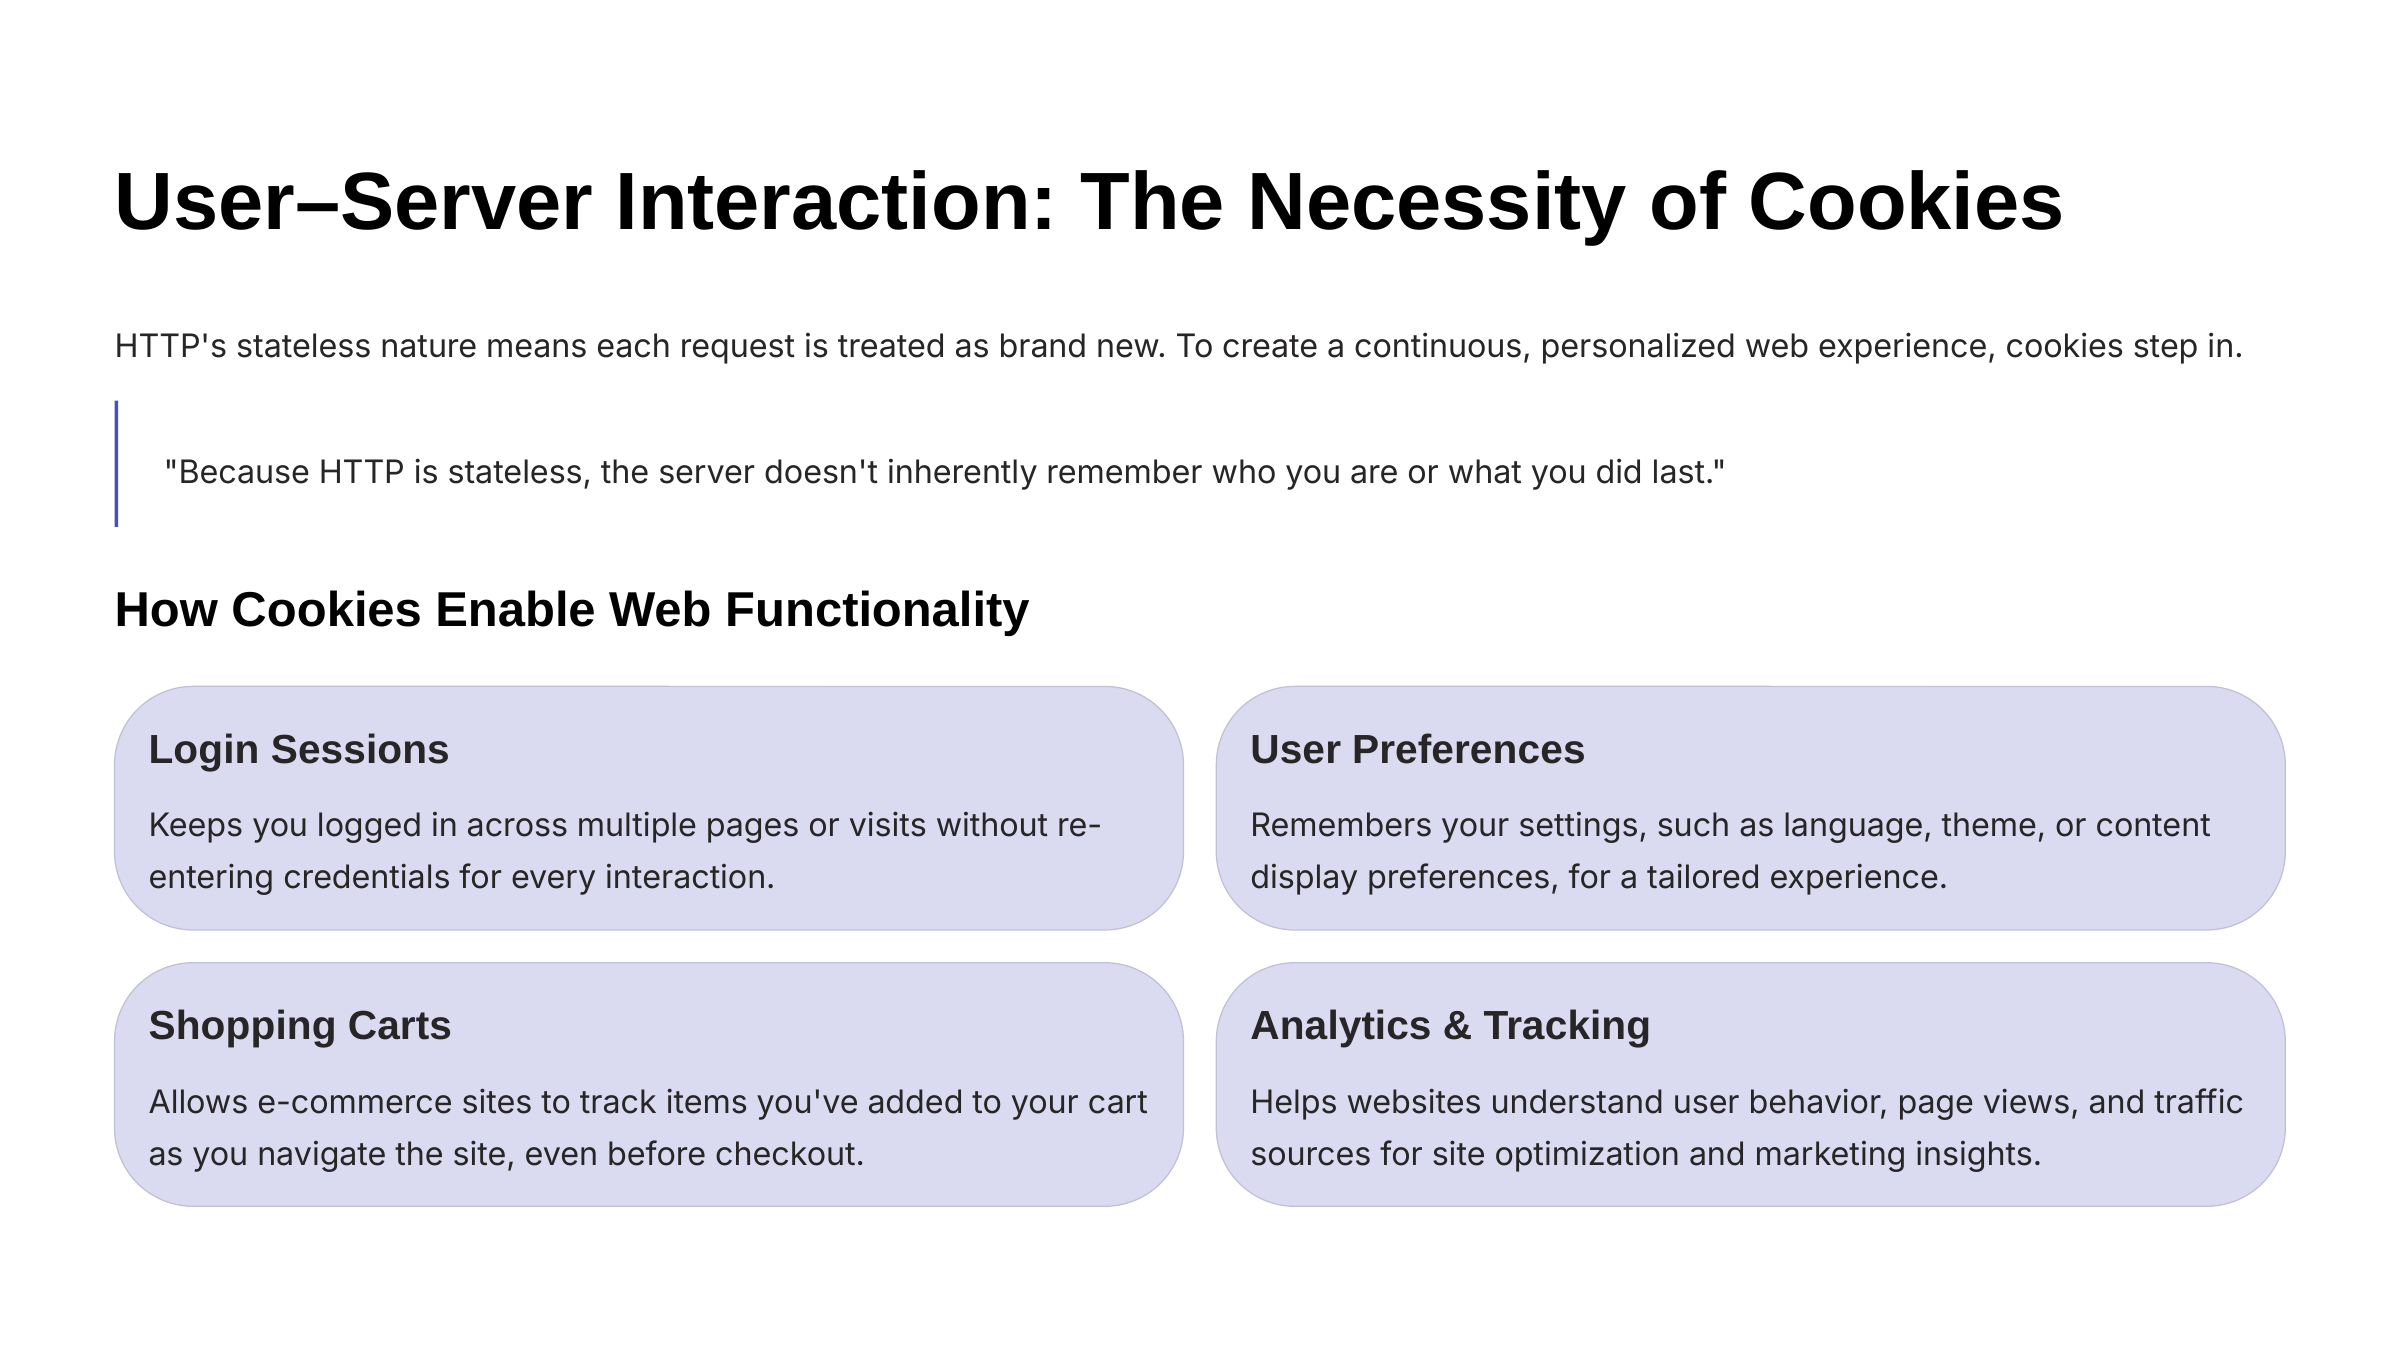

User–Server Interaction: The Necessity of Cookies
HTTP's stateless nature means each request is treated as brand new. To create a continuous, personalized web experience, cookies step in.

"Because HTTP is stateless, the server doesn't inherently remember who you are or what you did last."
How Cookies Enable Web Functionality

Login Sessions
User Preferences
Keeps you logged in across multiple pages or visits without re-entering credentials for every interaction.
Remembers your settings, such as language, theme, or content display preferences, for a tailored experience.

Shopping Carts
Analytics & Tracking
Allows e-commerce sites to track items you've added to your cart as you navigate the site, even before checkout.
Helps websites understand user behavior, page views, and traffic sources for site optimization and marketing insights.